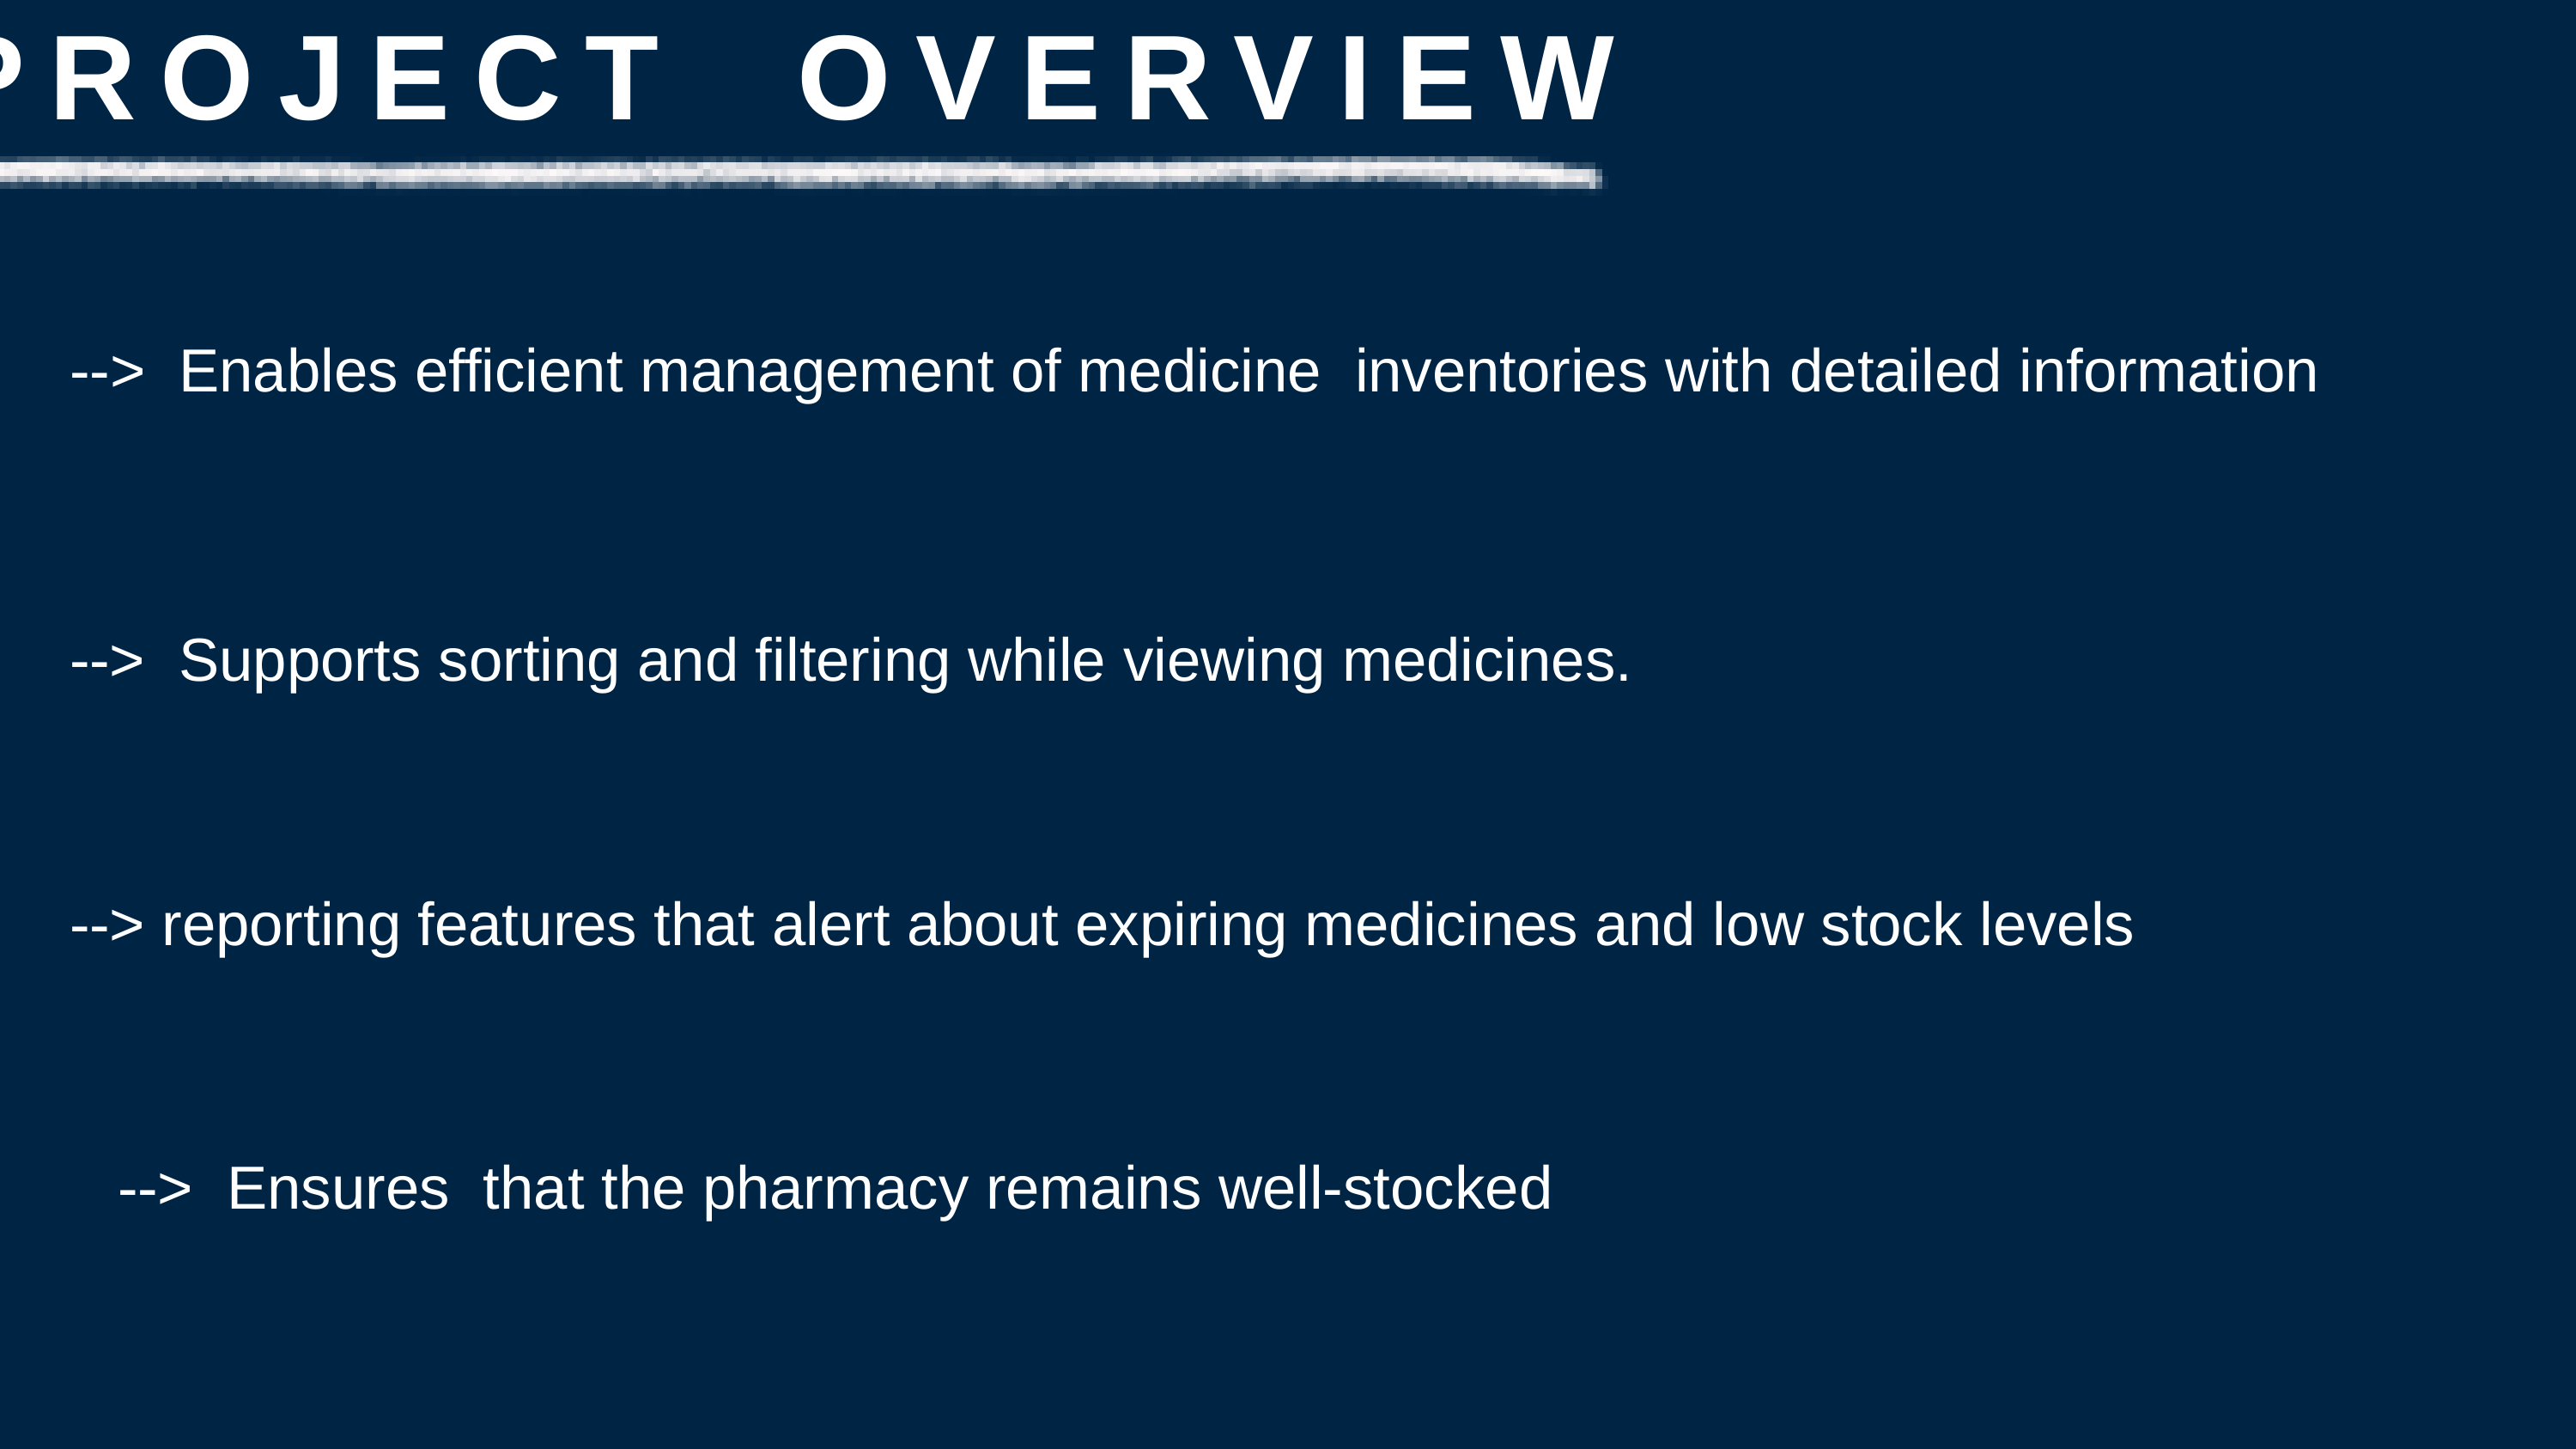

PROJECT  OVERVIEW

-->  Enables efficient management of medicine  inventories with detailed information
-->  Supports sorting and filtering while viewing medicines.
--> reporting features that alert about expiring medicines and low stock levels
-->  Ensures  that the pharmacy remains well-stocked